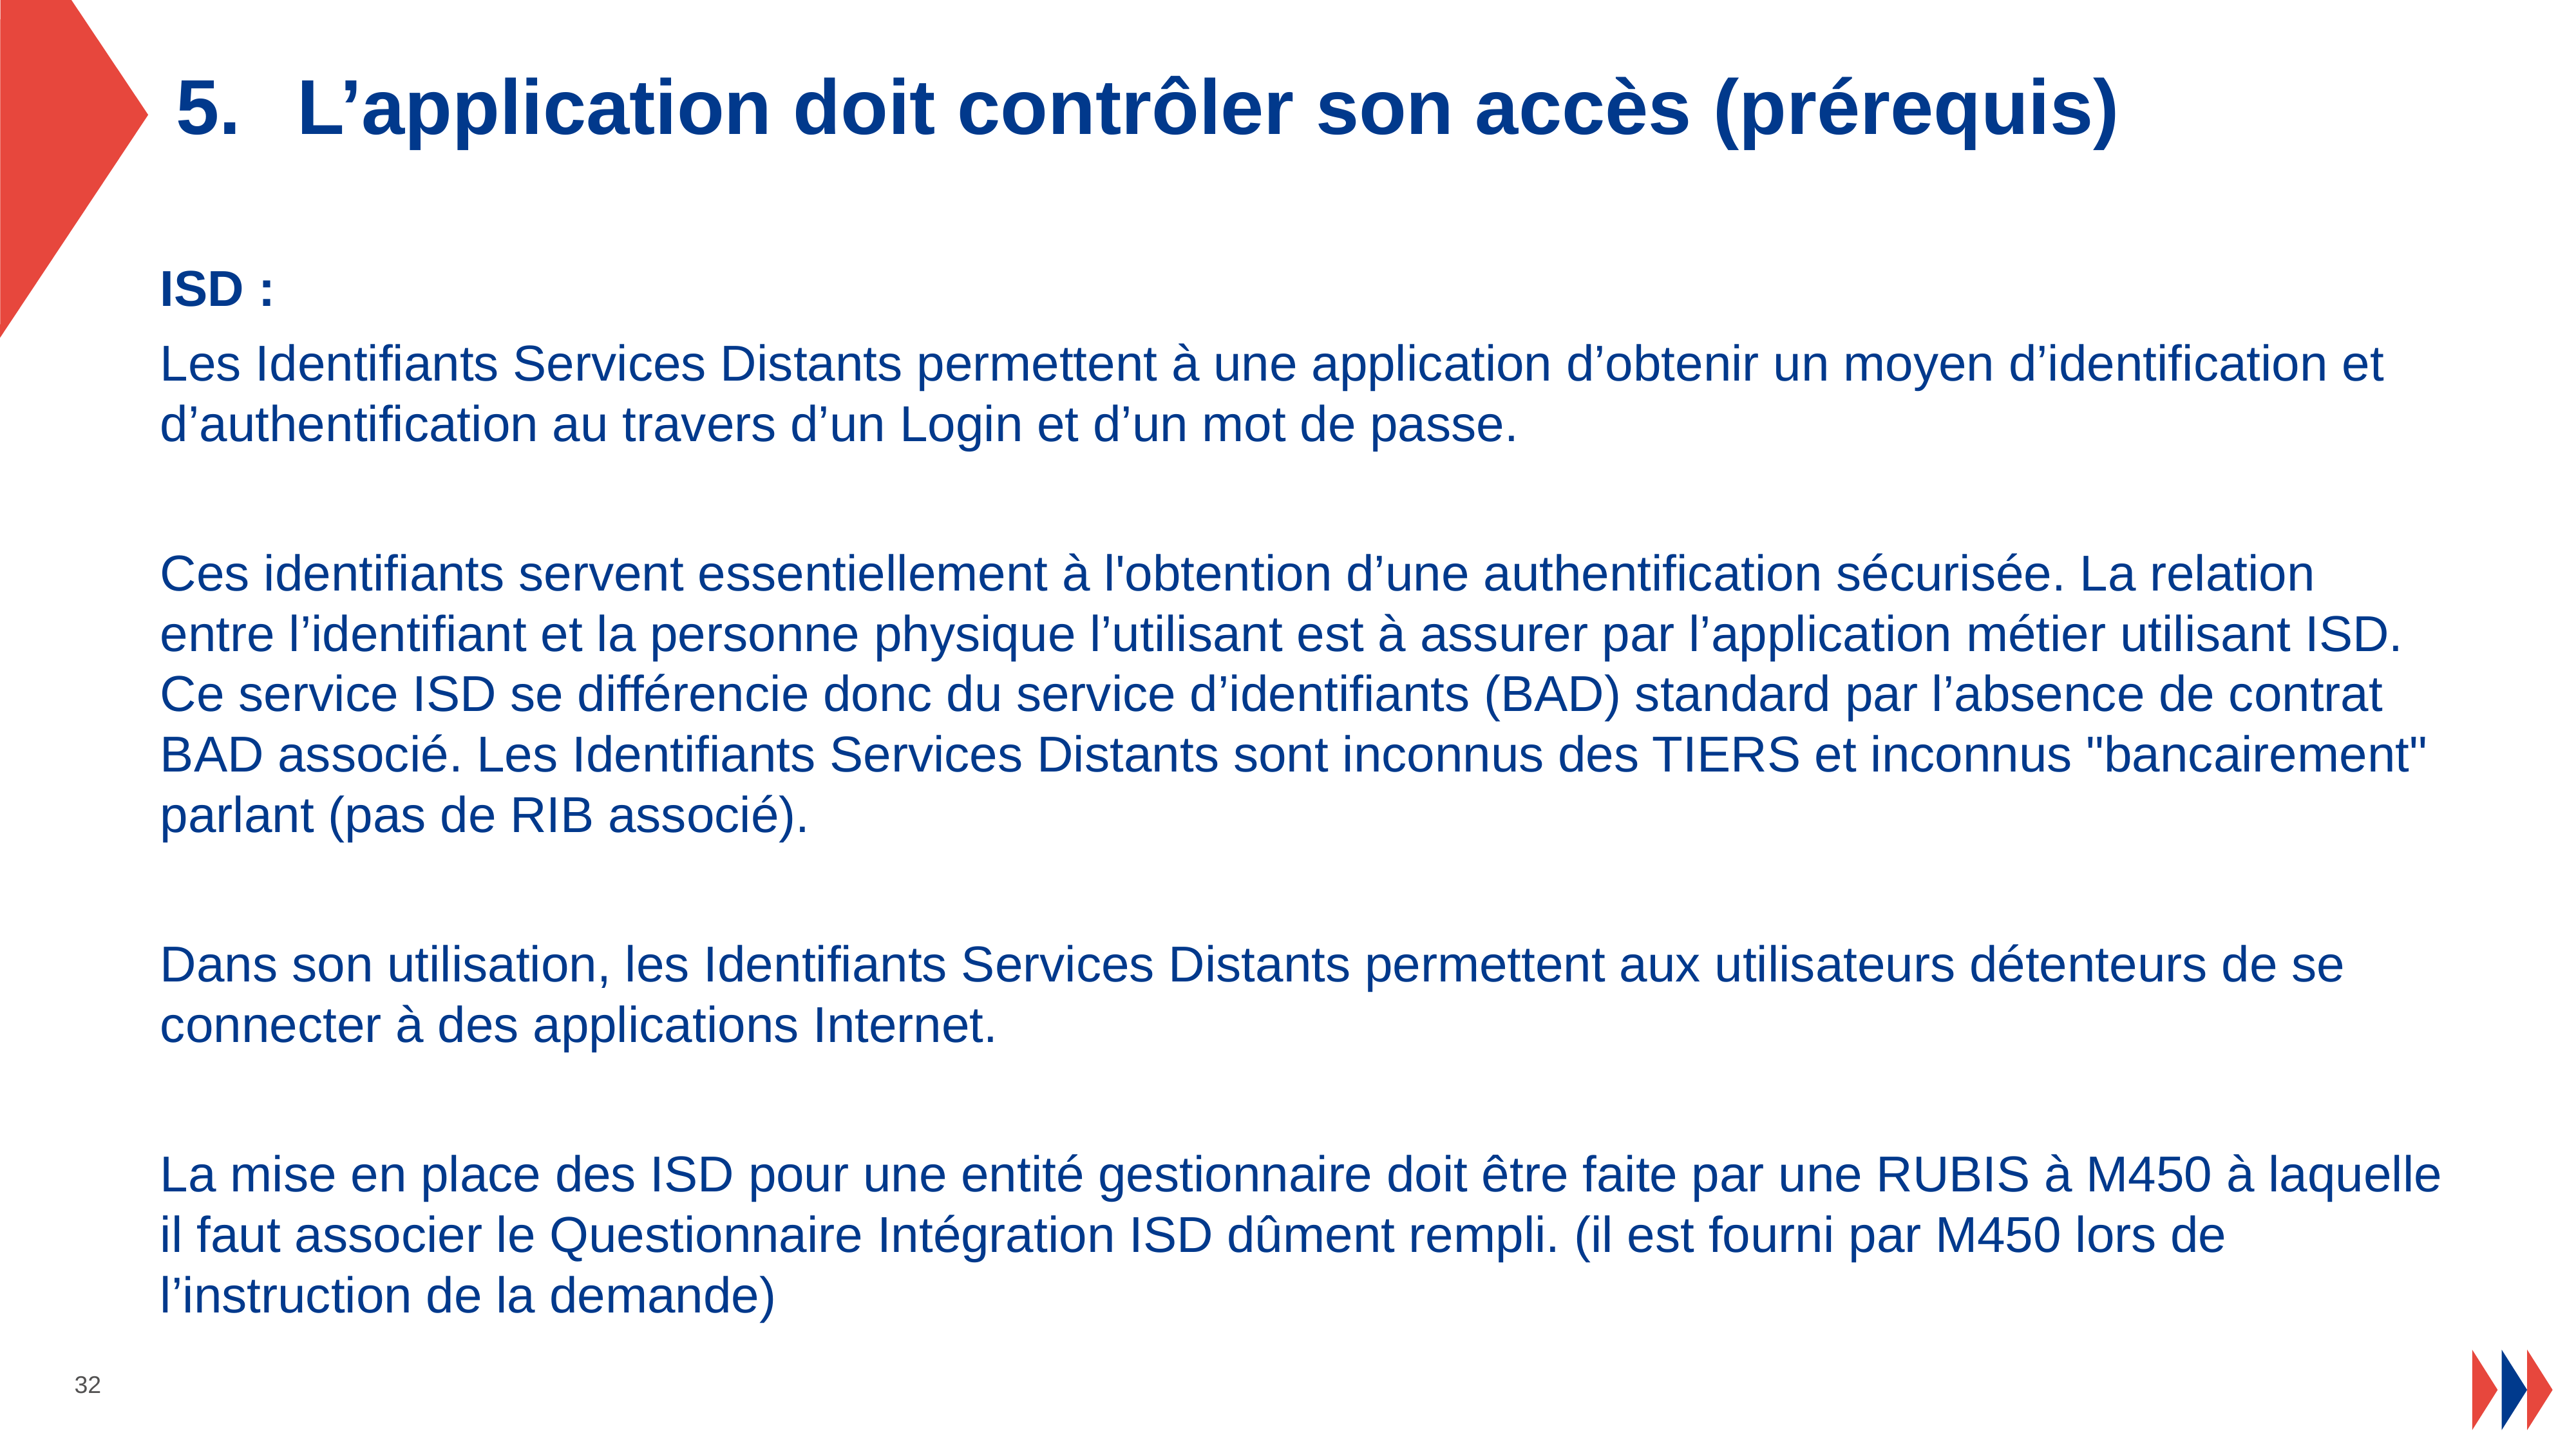

L’application doit contrôler son accès (prérequis)
ISD :
Les Identifiants Services Distants permettent à une application d’obtenir un moyen d’identification et d’authentification au travers d’un Login et d’un mot de passe.

Ces identifiants servent essentiellement à l'obtention d’une authentification sécurisée. La relation entre l’identifiant et la personne physique l’utilisant est à assurer par l’application métier utilisant ISD. Ce service ISD se différencie donc du service d’identifiants (BAD) standard par l’absence de contrat BAD associé. Les Identifiants Services Distants sont inconnus des TIERS et inconnus "bancairement" parlant (pas de RIB associé).

Dans son utilisation, les Identifiants Services Distants permettent aux utilisateurs détenteurs de se connecter à des applications Internet.

La mise en place des ISD pour une entité gestionnaire doit être faite par une RUBIS à M450 à laquelle il faut associer le Questionnaire Intégration ISD dûment rempli. (il est fourni par M450 lors de l’instruction de la demande)
32